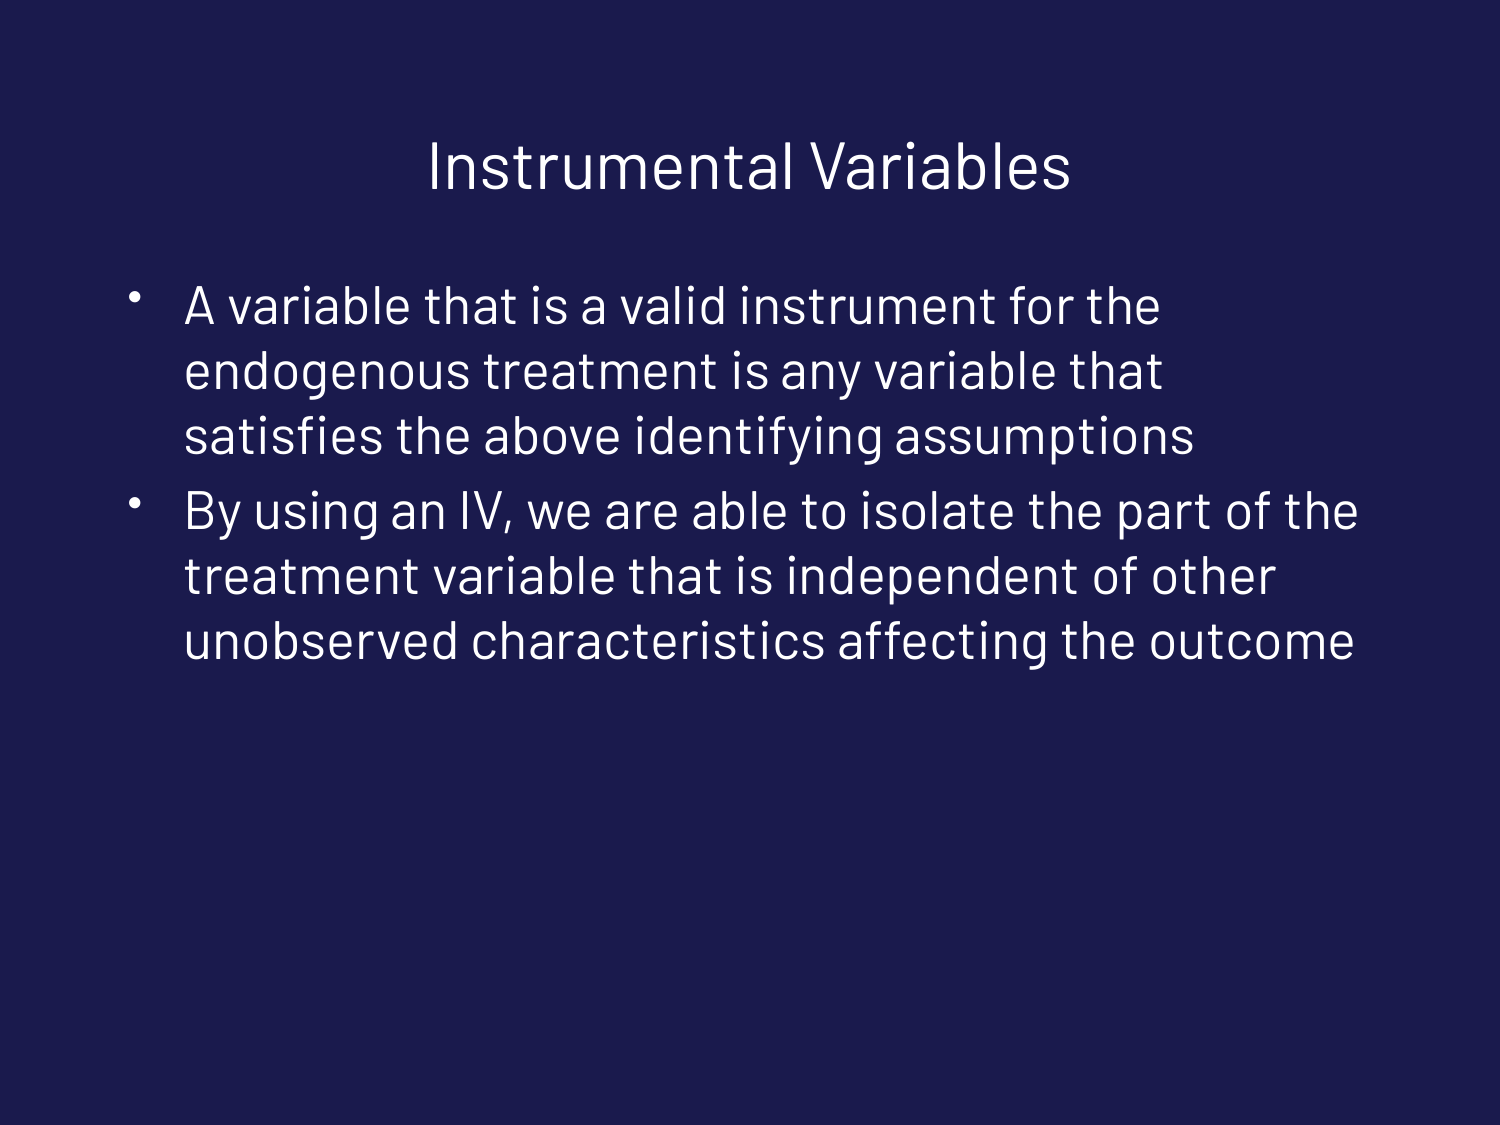

# Instrumental Variables
A variable that is a valid instrument for the endogenous treatment is any variable that satisfies the above identifying assumptions
By using an IV, we are able to isolate the part of the treatment variable that is independent of other unobserved characteristics affecting the outcome